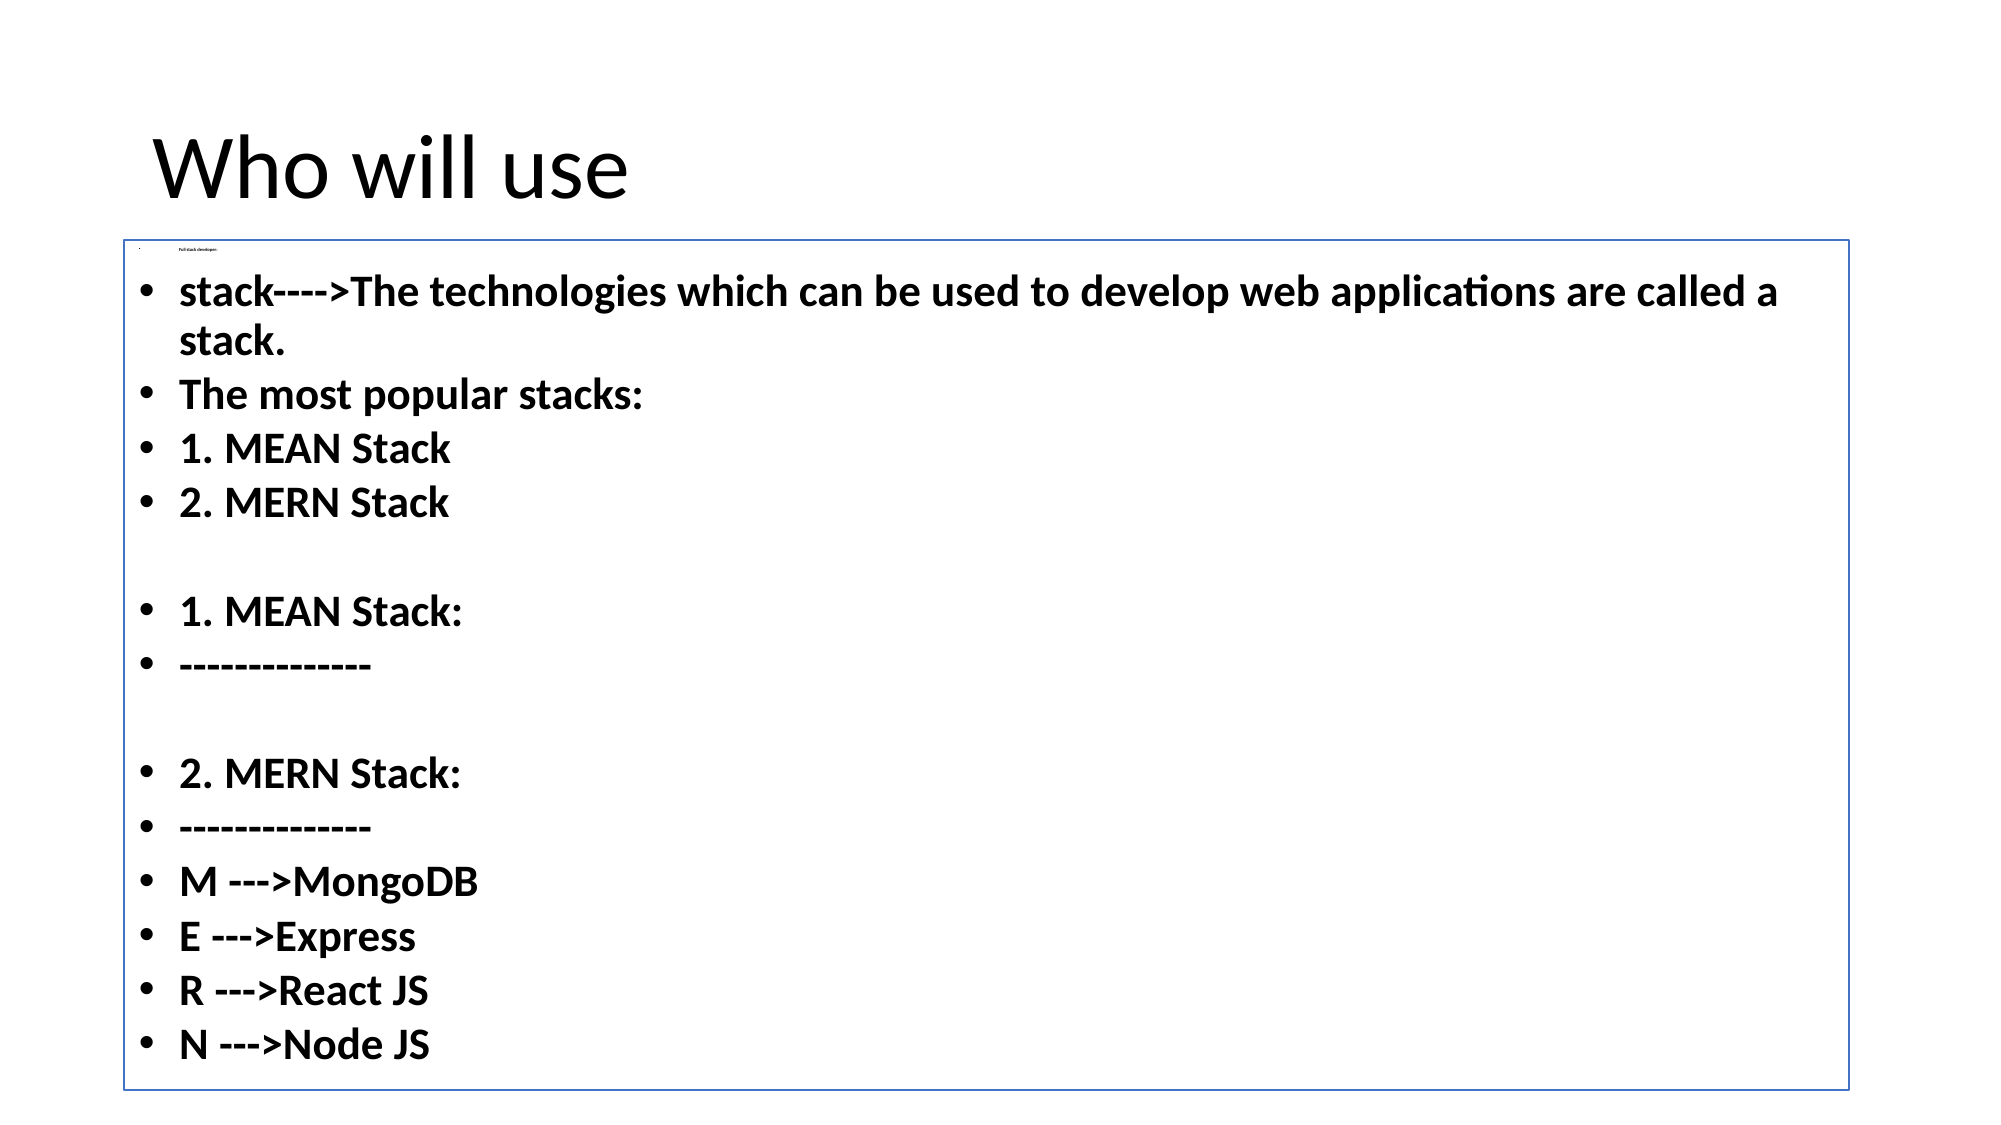

# Who will use
Full stack developer:

stack---->The technologies which can be used to develop web applications are called a stack.
The most popular stacks:
1. MEAN Stack
2. MERN Stack

1. MEAN Stack:
--------------

2. MERN Stack:
--------------
M --->MongoDB
E --->Express
R --->React JS
N --->Node JS